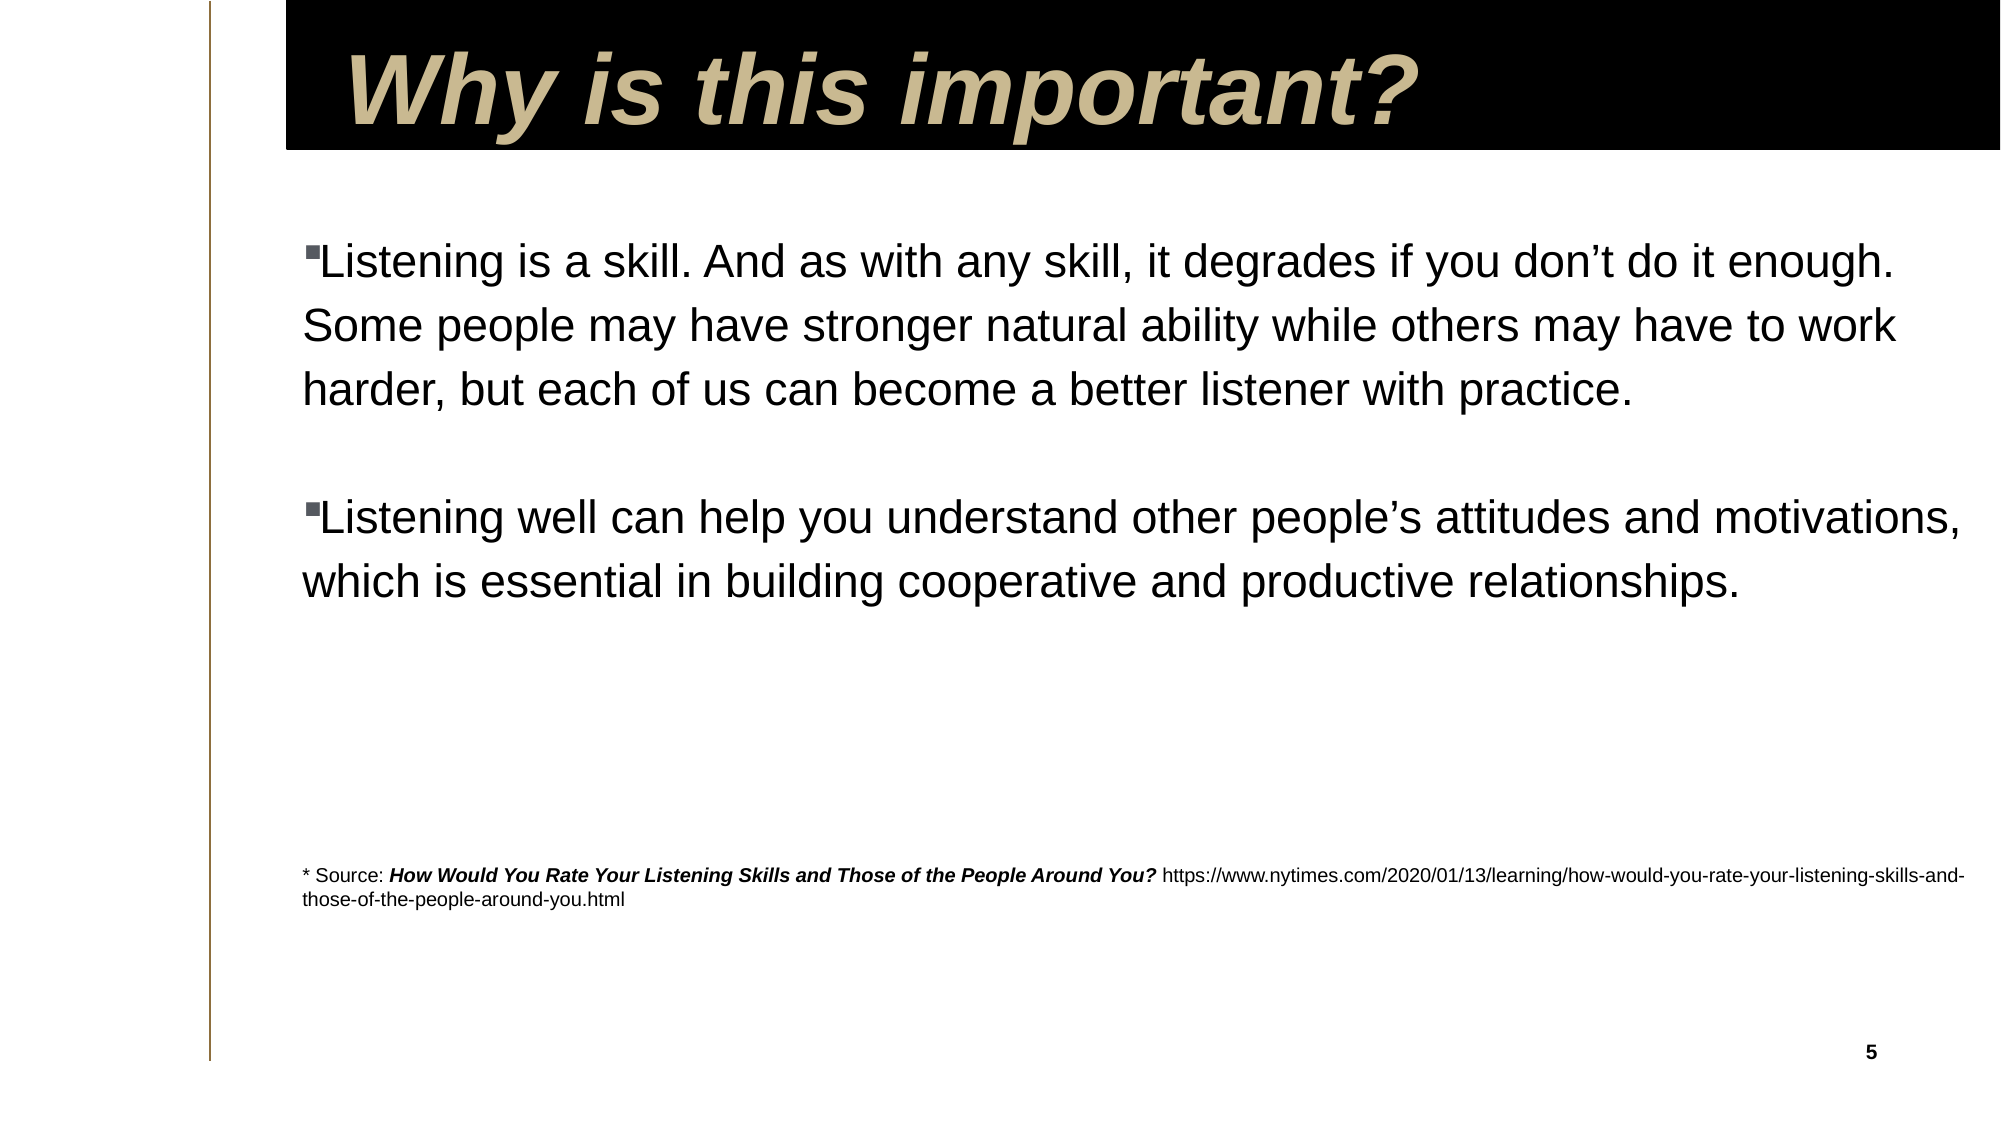

# Why is this important?

Listening is a skill. And as with any skill, it degrades if you don’t do it enough. Some people may have stronger natural ability while others may have to work harder, but each of us can become a better listener with practice.

Listening well can help you understand other people’s attitudes and motivations, which is essential in building cooperative and productive relationships.

* Source: How Would You Rate Your Listening Skills and Those of the People Around You? https://www.nytimes.com/2020/01/13/learning/how-would-you-rate-your-listening-skills-and-those-of-the-people-around-you.html

5